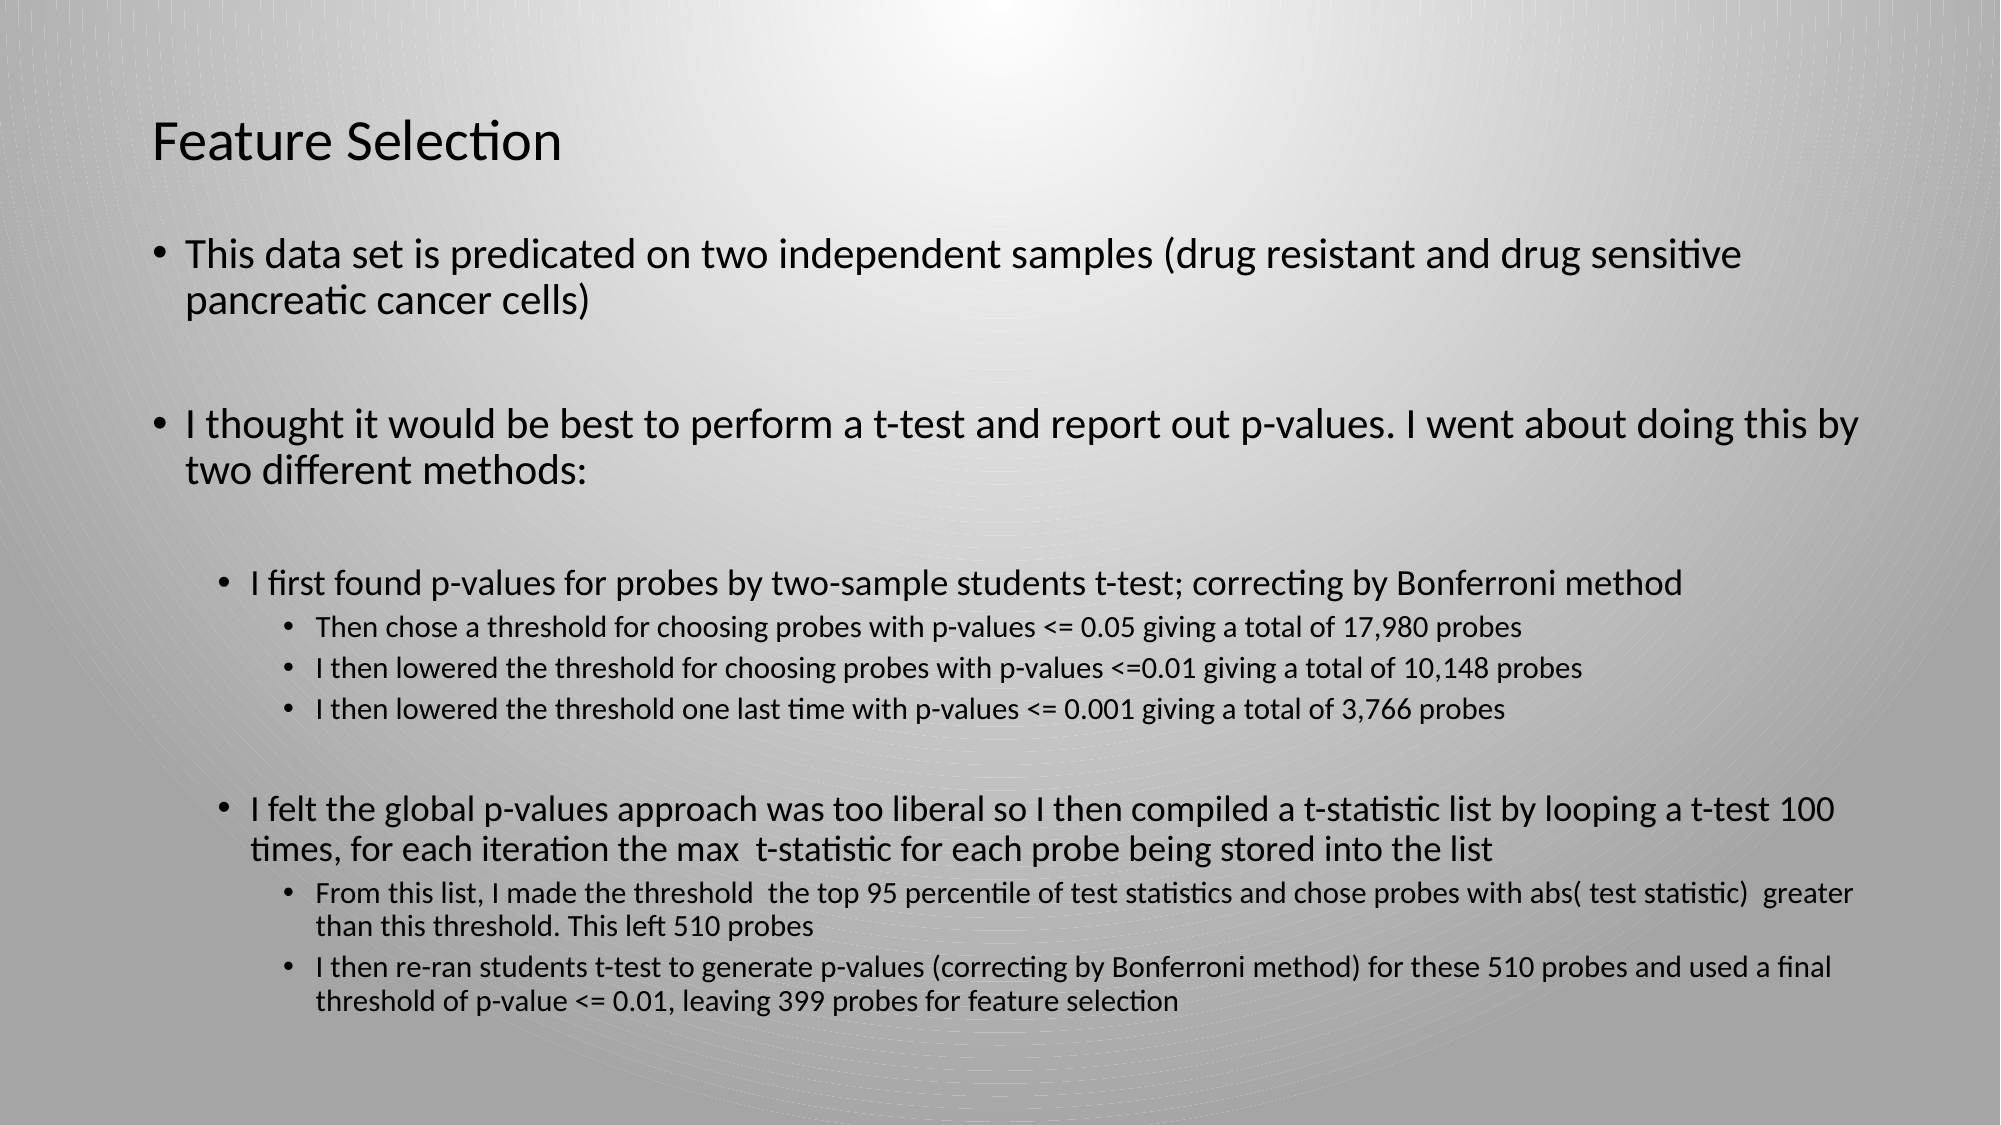

# Feature Selection
This data set is predicated on two independent samples (drug resistant and drug sensitive pancreatic cancer cells)

I thought it would be best to perform a t-test and report out p-values. I went about doing this by two different methods:

I first found p-values for probes by two-sample students t-test; correcting by Bonferroni method
Then chose a threshold for choosing probes with p-values <= 0.05 giving a total of 17,980 probes
I then lowered the threshold for choosing probes with p-values <=0.01 giving a total of 10,148 probes
I then lowered the threshold one last time with p-values <= 0.001 giving a total of 3,766 probes

I felt the global p-values approach was too liberal so I then compiled a t-statistic list by looping a t-test 100 times, for each iteration the max  t-statistic for each probe being stored into the list
From this list, I made the threshold  the top 95 percentile of test statistics and chose probes with abs( test statistic)  greater than this threshold. This left 510 probes
I then re-ran students t-test to generate p-values (correcting by Bonferroni method) for these 510 probes and used a final threshold of p-value <= 0.01, leaving 399 probes for feature selection